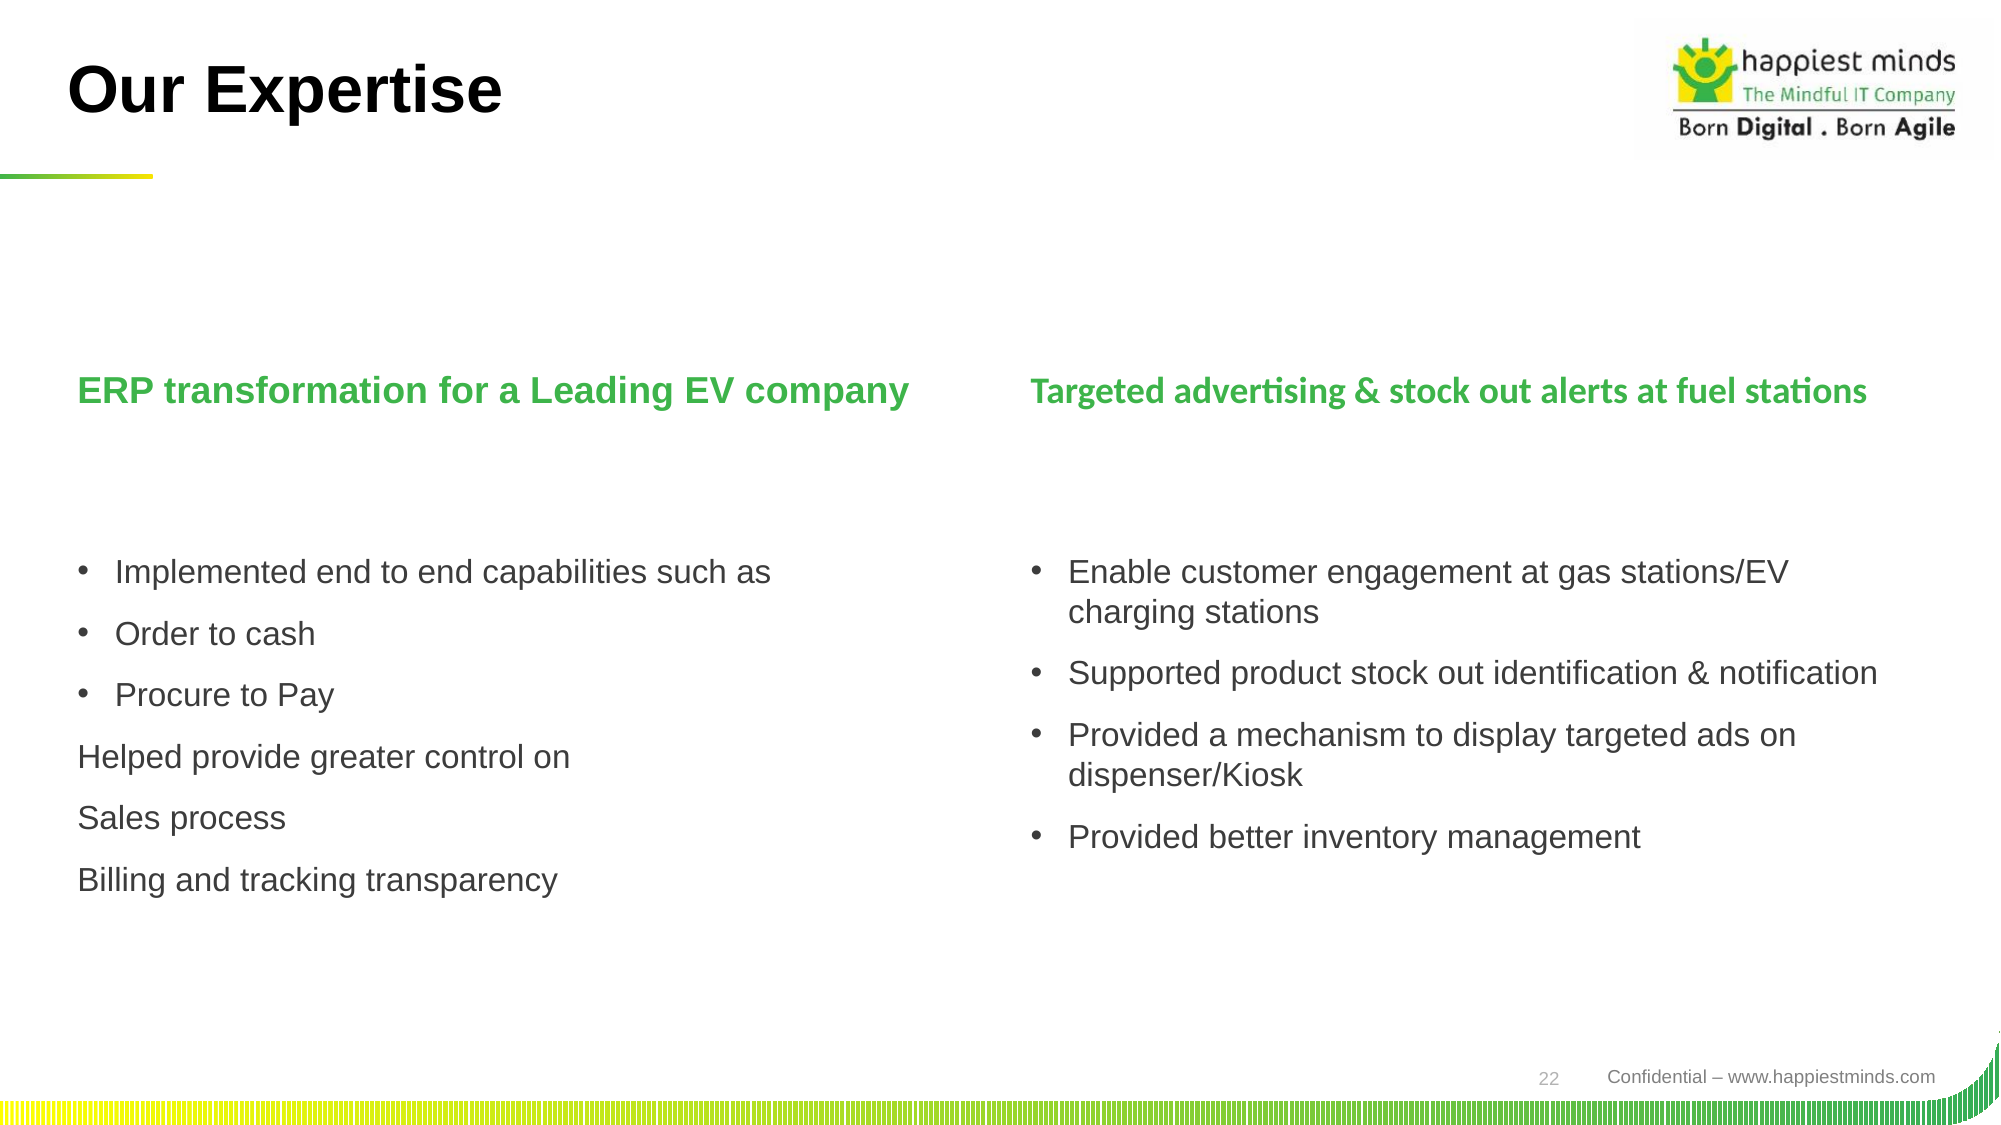

# Our Expertise
ERP transformation for a Leading EV company
Targeted advertising & stock out alerts at fuel stations
Implemented end to end capabilities such as
Order to cash
Procure to Pay
Helped provide greater control on
Sales process
Billing and tracking transparency

Enable customer engagement at gas stations/EV charging stations
Supported product stock out identification & notification
Provided a mechanism to display targeted ads on dispenser/Kiosk
Provided better inventory management
22